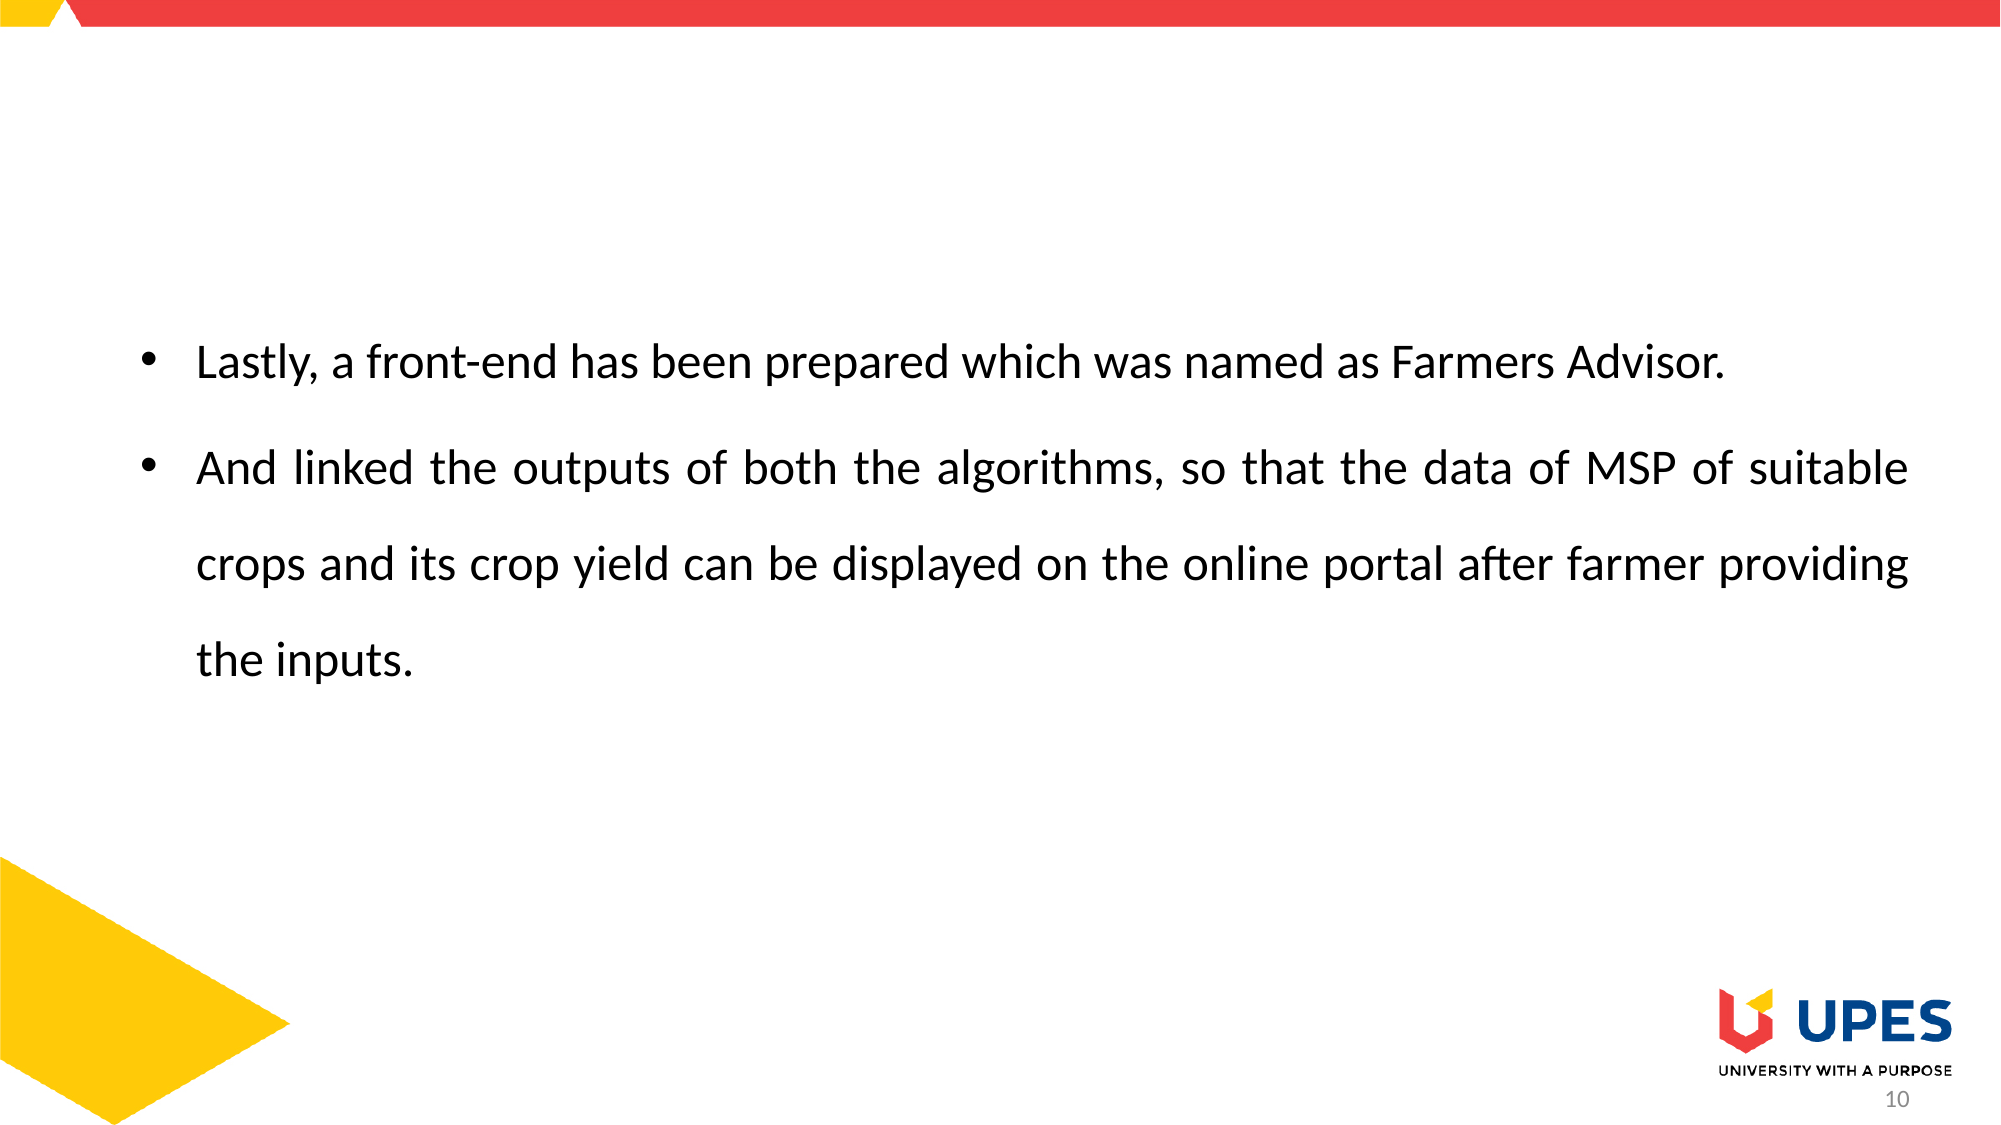

Lastly, a front-end has been prepared which was named as Farmers Advisor.
And linked the outputs of both the algorithms, so that the data of MSP of suitable crops and its crop yield can be displayed on the online portal after farmer providing the inputs.